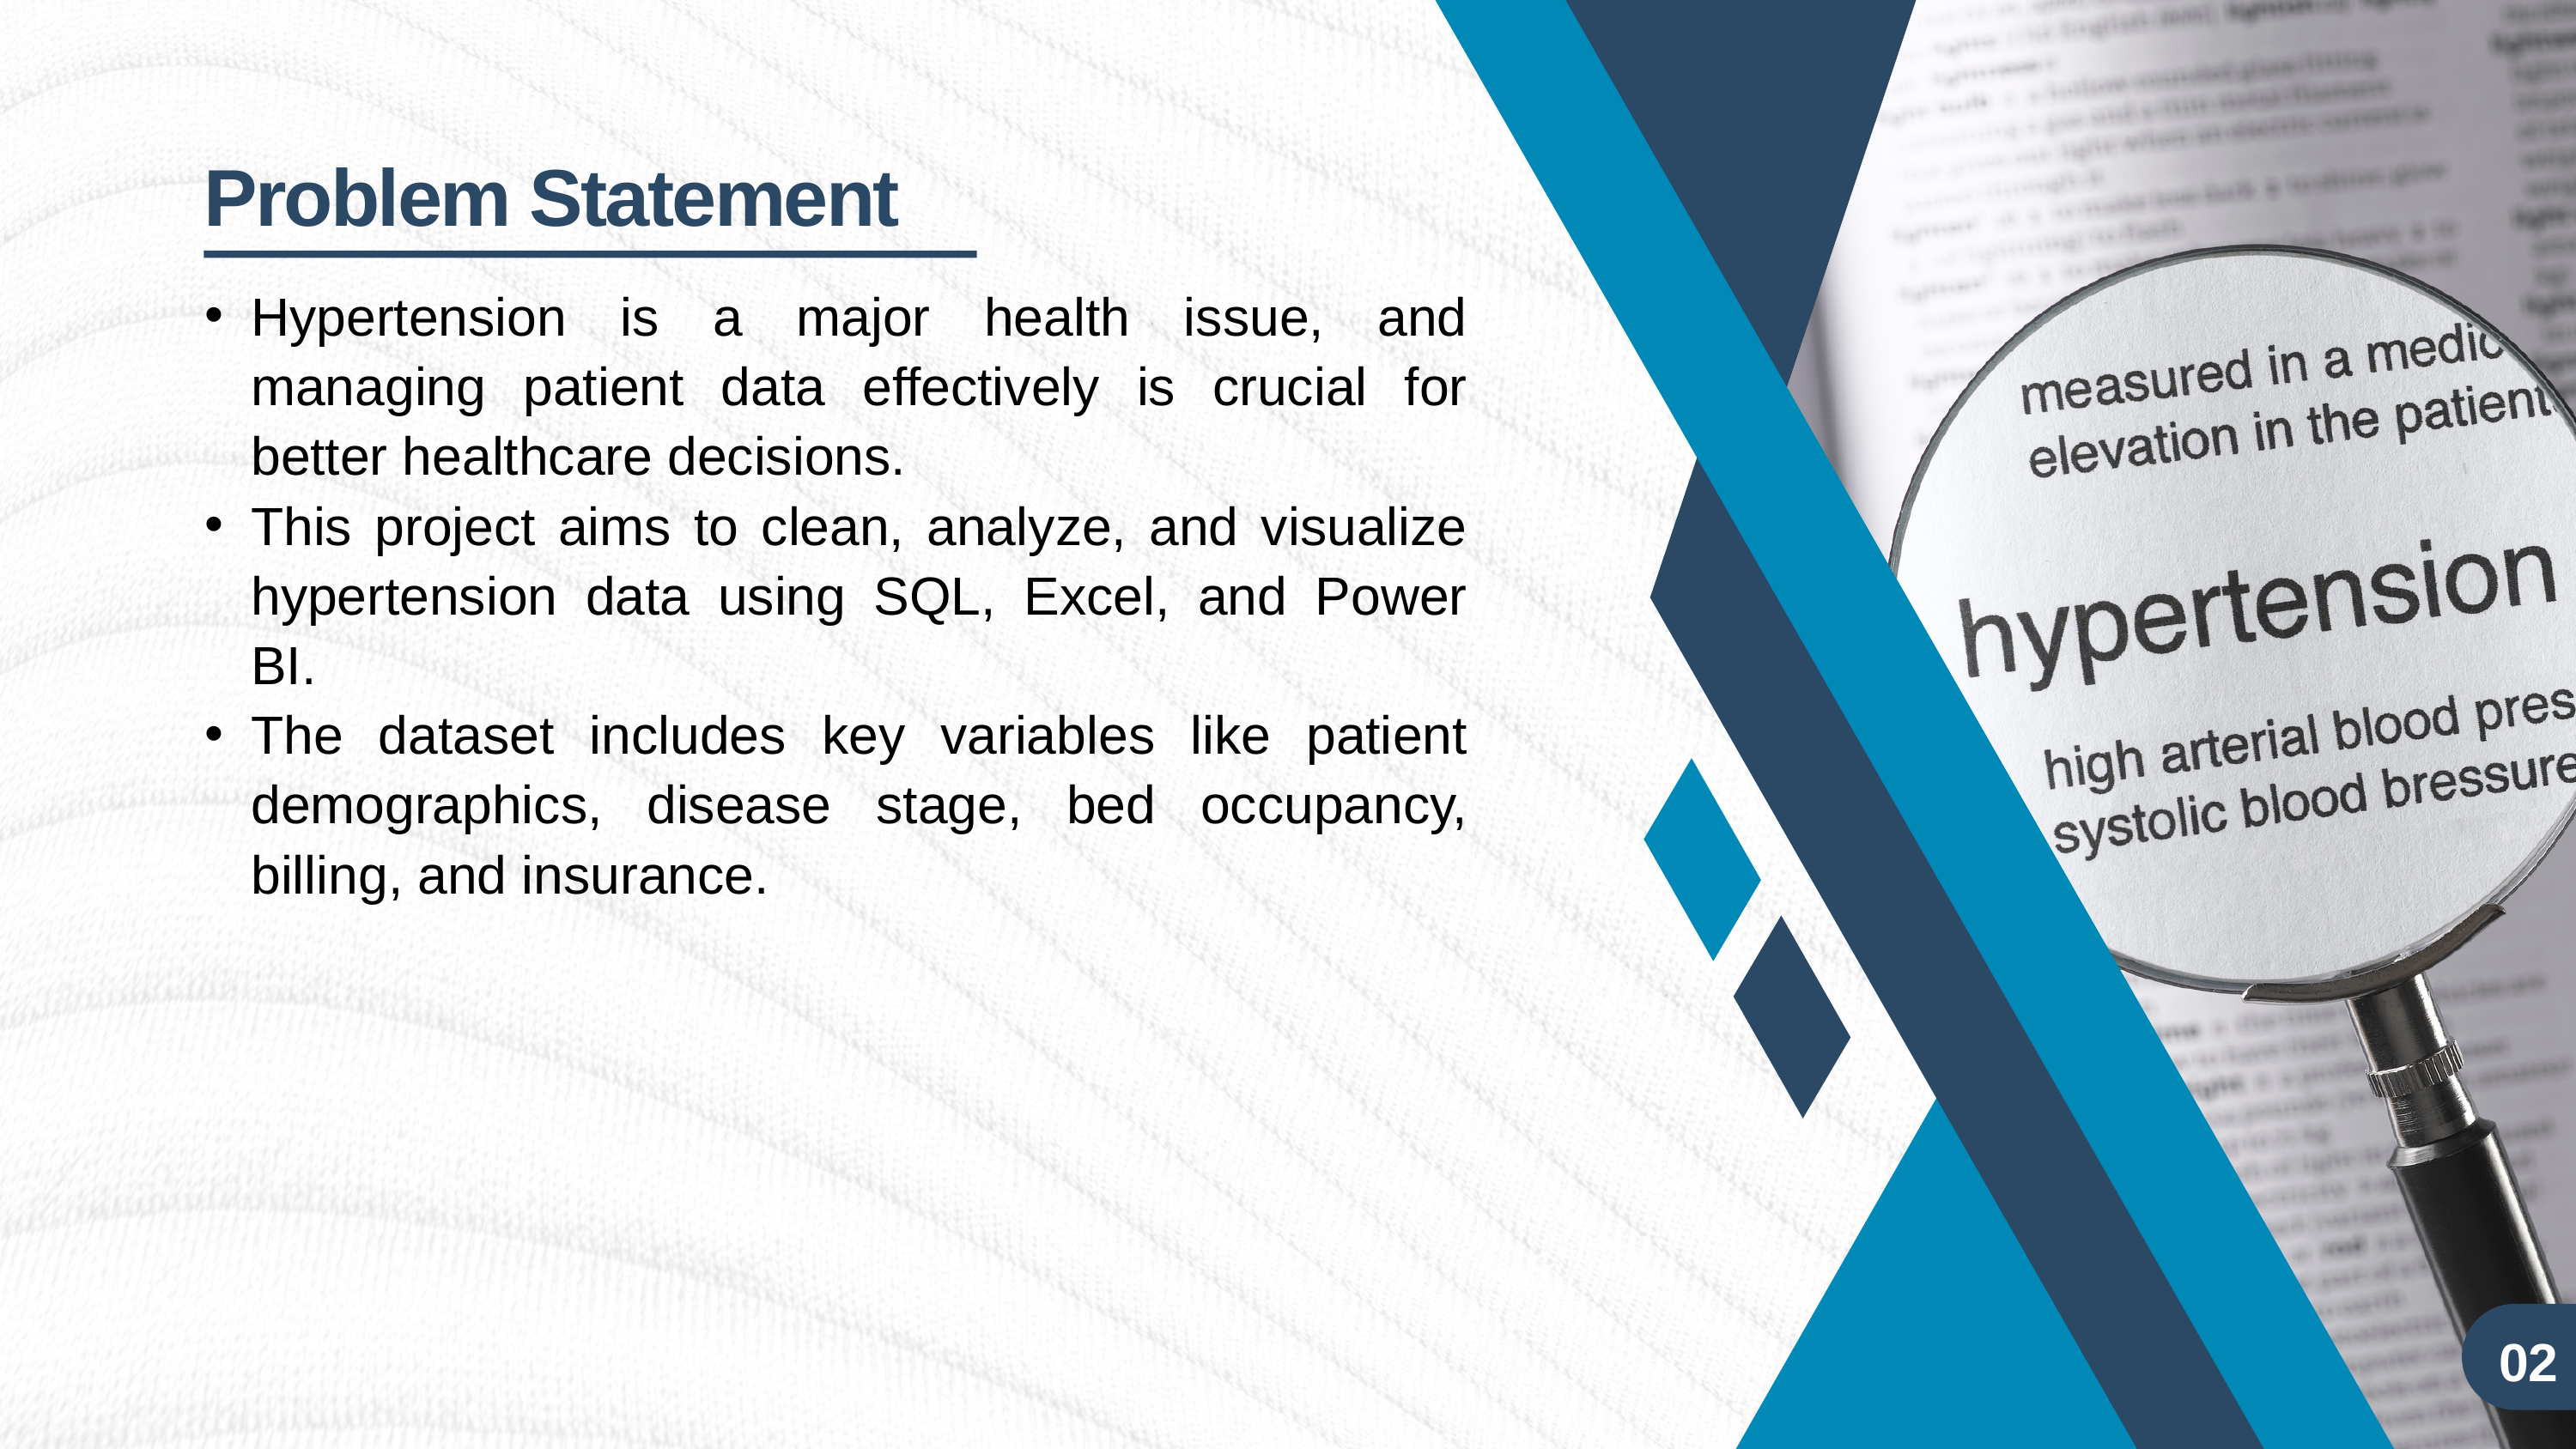

Problem Statement

Hypertension is a major health issue, and managing patient data effectively is crucial for better healthcare decisions.
This project aims to clean, analyze, and visualize hypertension data using SQL, Excel, and Power BI.
The dataset includes key variables like patient demographics, disease stage, bed occupancy, billing, and insurance.

02